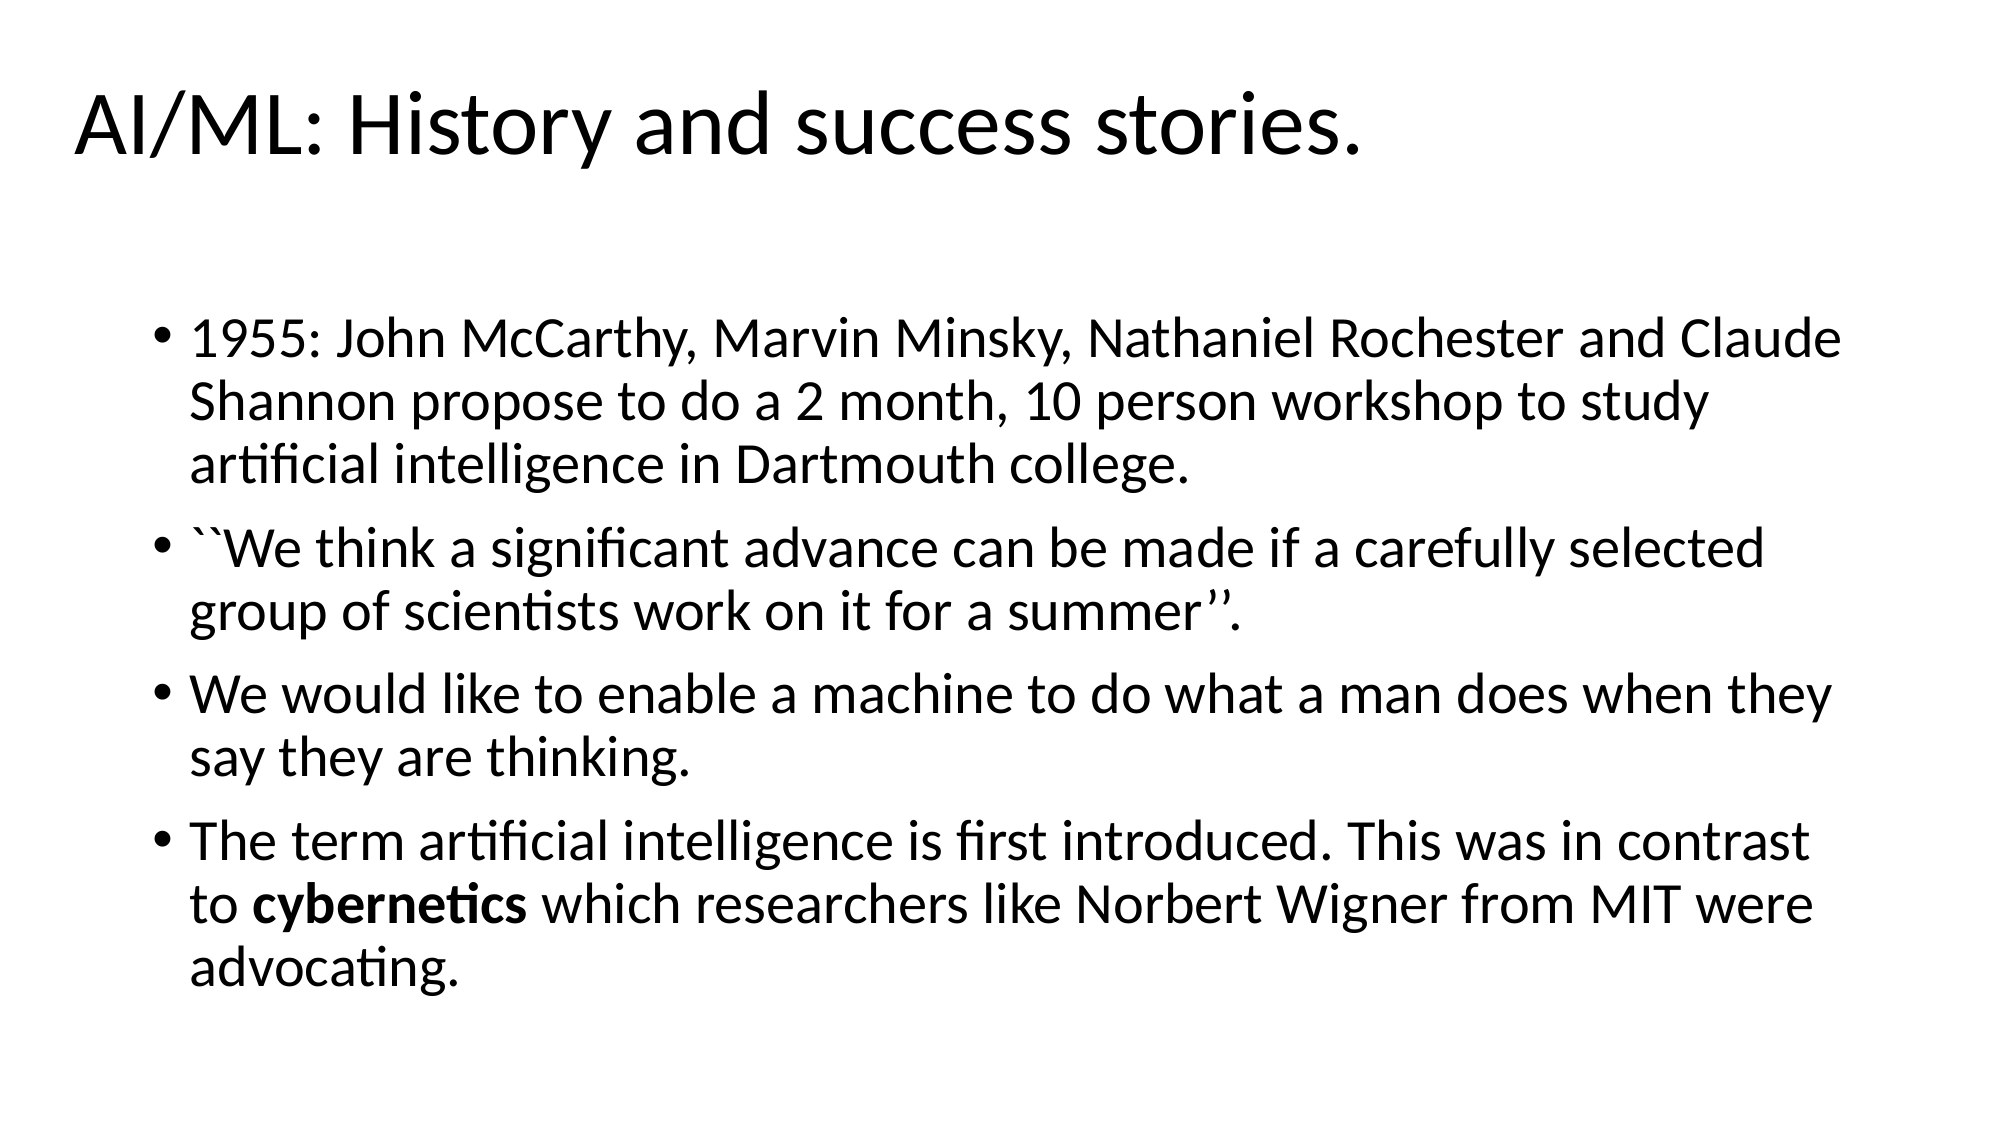

# AI/ML: History and success stories.
1955: John McCarthy, Marvin Minsky, Nathaniel Rochester and Claude Shannon propose to do a 2 month, 10 person workshop to study artificial intelligence in Dartmouth college.
``We think a significant advance can be made if a carefully selected group of scientists work on it for a summer’’.
We would like to enable a machine to do what a man does when they say they are thinking.
The term artificial intelligence is first introduced. This was in contrast to cybernetics which researchers like Norbert Wigner from MIT were advocating.